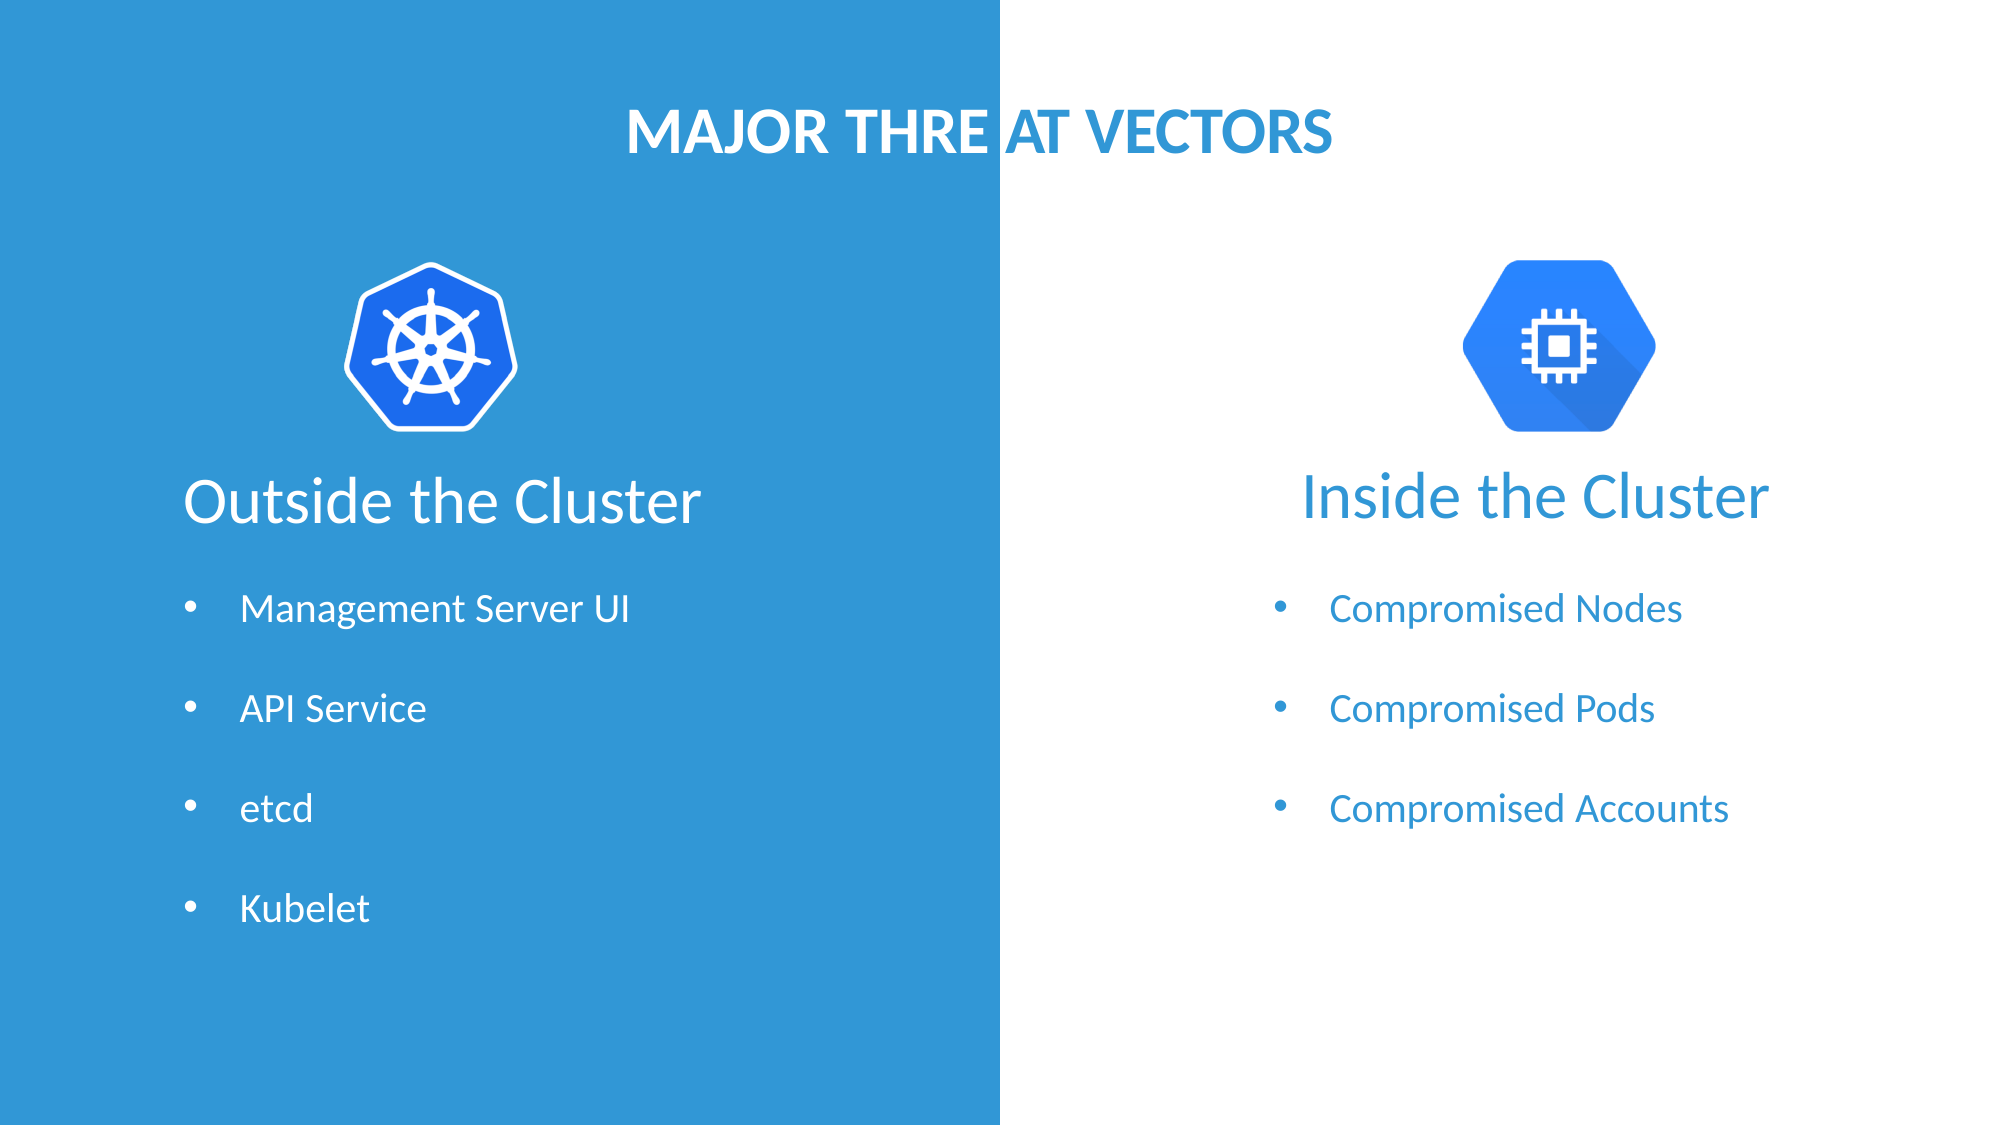

# MAJOR THRE AT VECTORS

Inside the Cluster
Compromised Nodes
Outside the Cluster
Management Server UI
API Service
Compromised Pods
etcd
Compromised Accounts
Kubelet